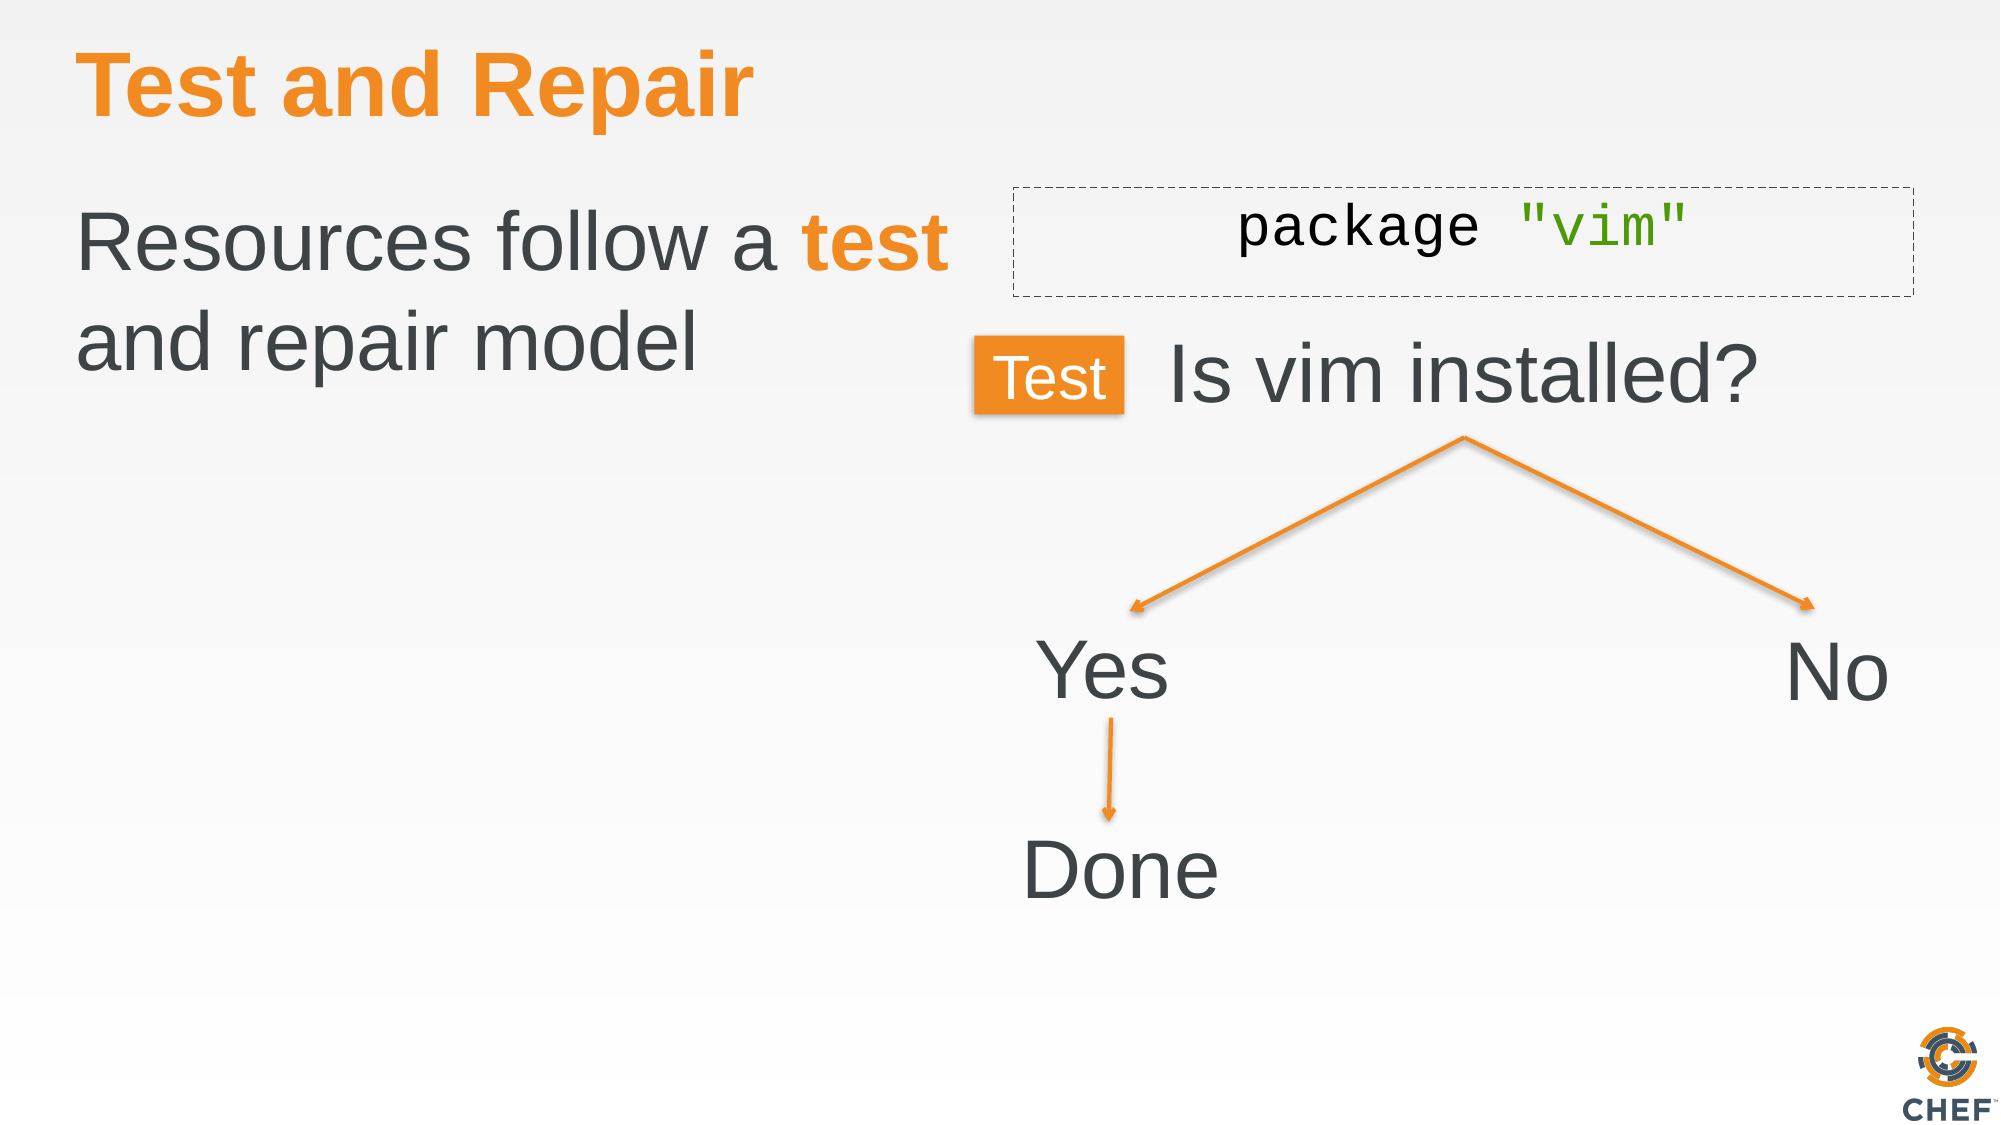

# Test and Repair
Resources follow a test and repair model
package "vim"

Is vim installed?
Test
Yes
No
Done